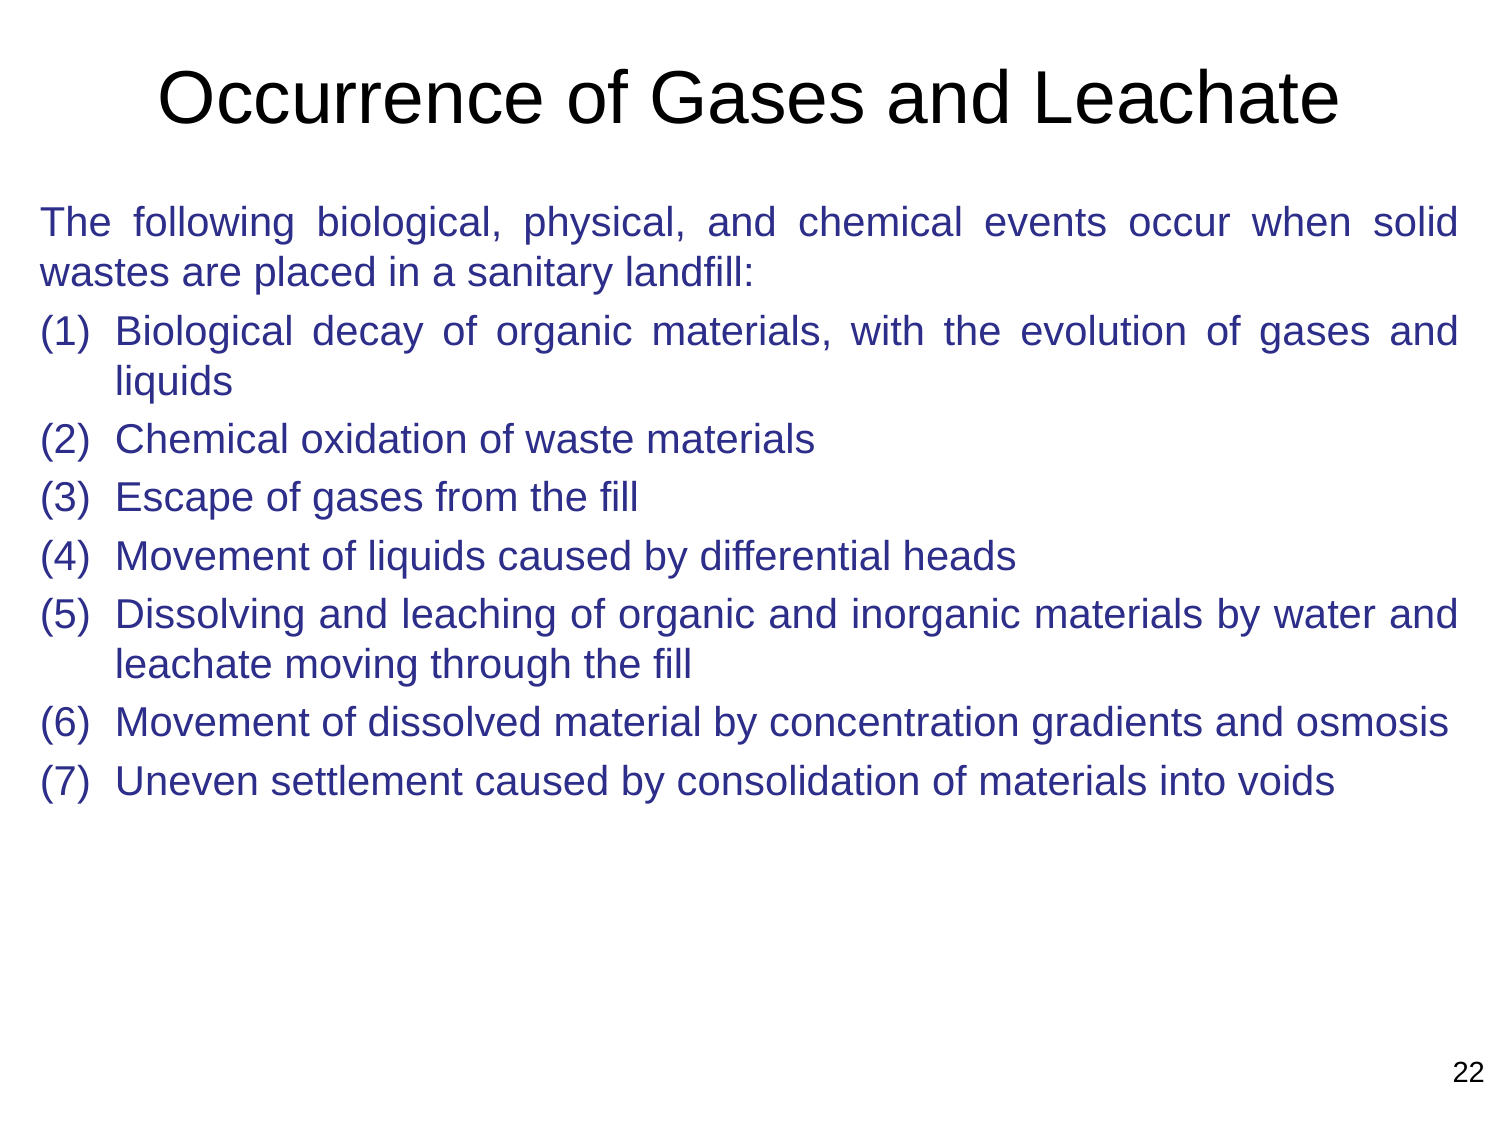

# Occurrence of Gases and Leachate
The following biological, physical, and chemical events occur when solid wastes are placed in a sanitary landfill:
Biological decay of organic materials, with the evolution of gases and liquids
Chemical oxidation of waste materials
Escape of gases from the fill
Movement of liquids caused by differential heads
Dissolving and leaching of organic and inorganic materials by water and leachate moving through the fill
Movement of dissolved material by concentration gradients and osmosis
Uneven settlement caused by consolidation of materials into voids

22